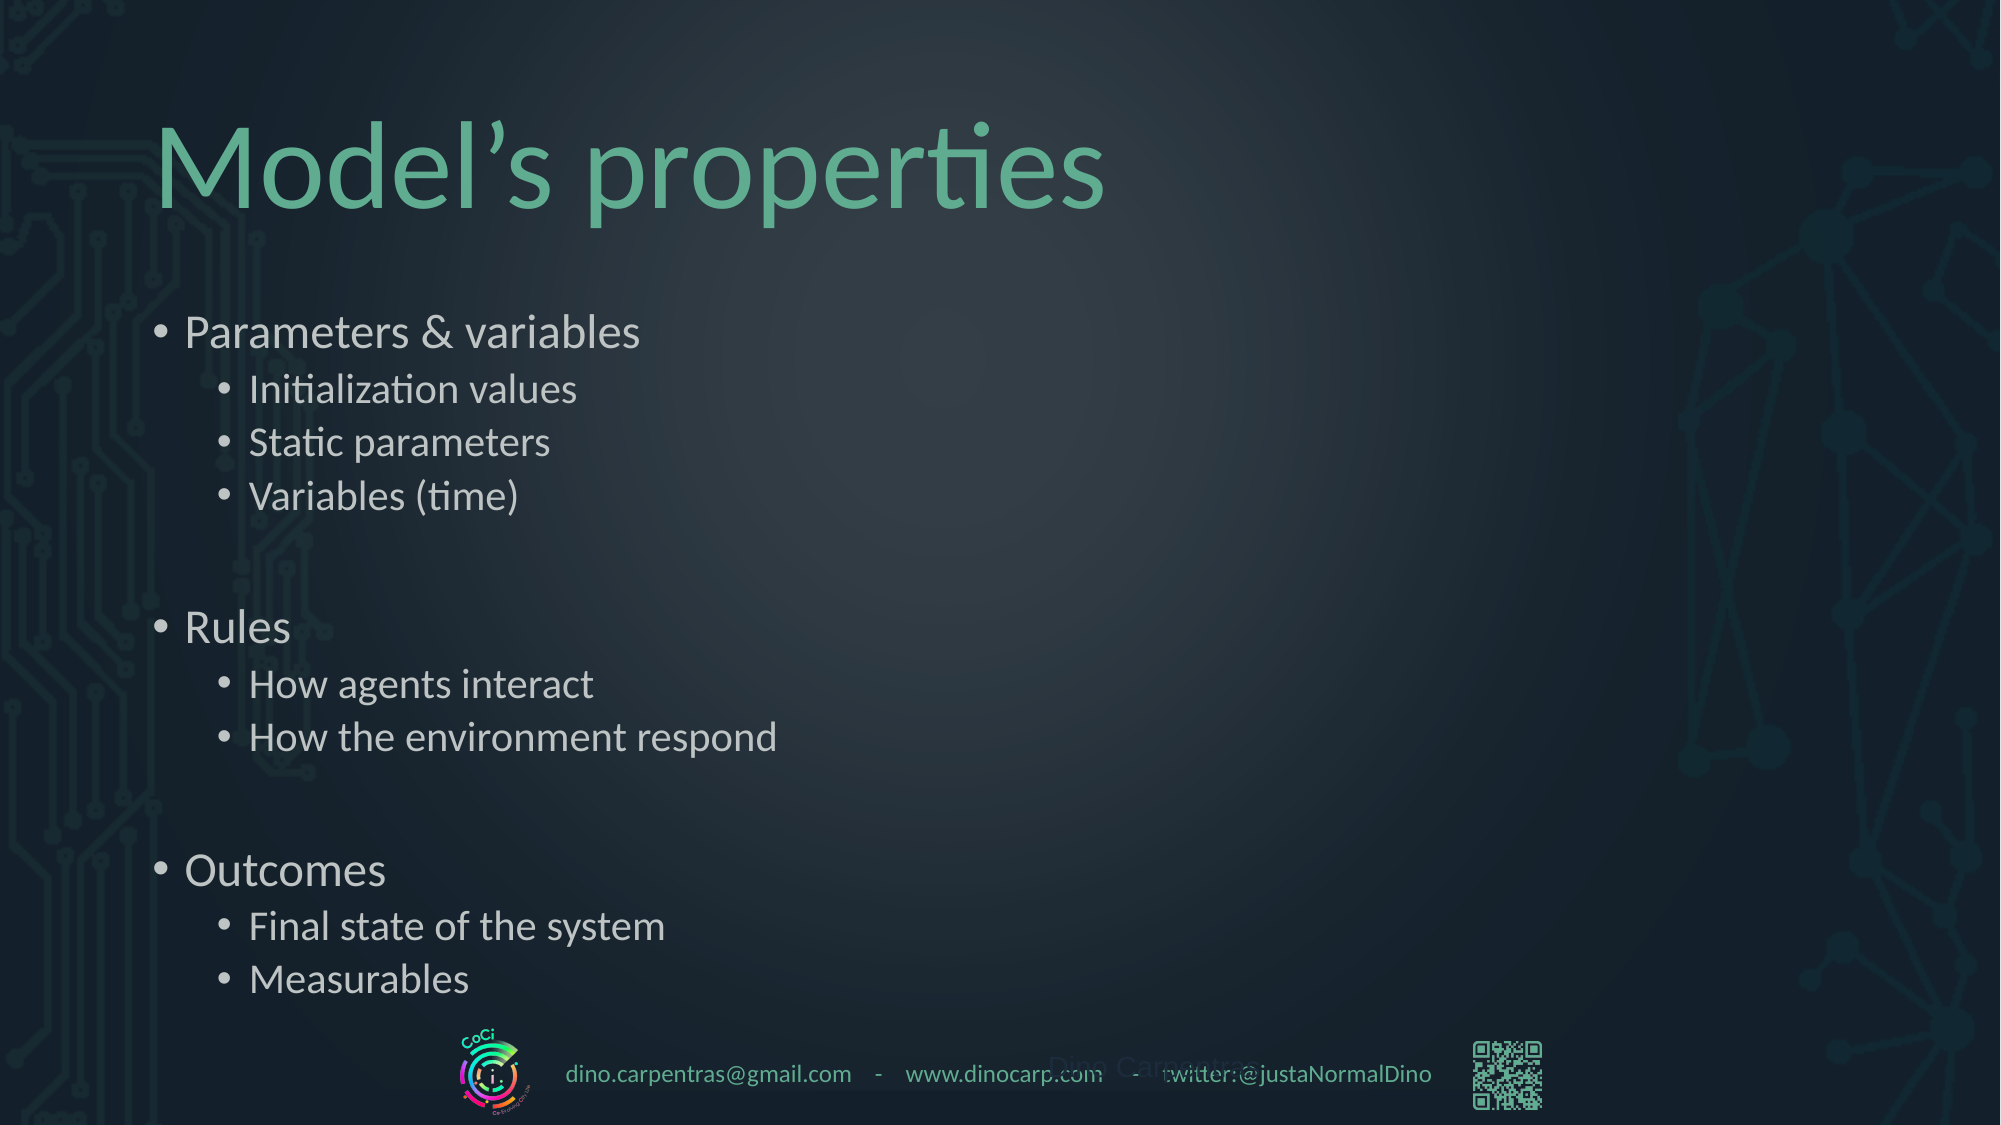

# Model’s properties
Parameters & variables
Initialization values
Static parameters
Variables (time)

Rules
How agents interact
How the environment respond

Outcomes
Final state of the system
Measurables
Dino Carpentras